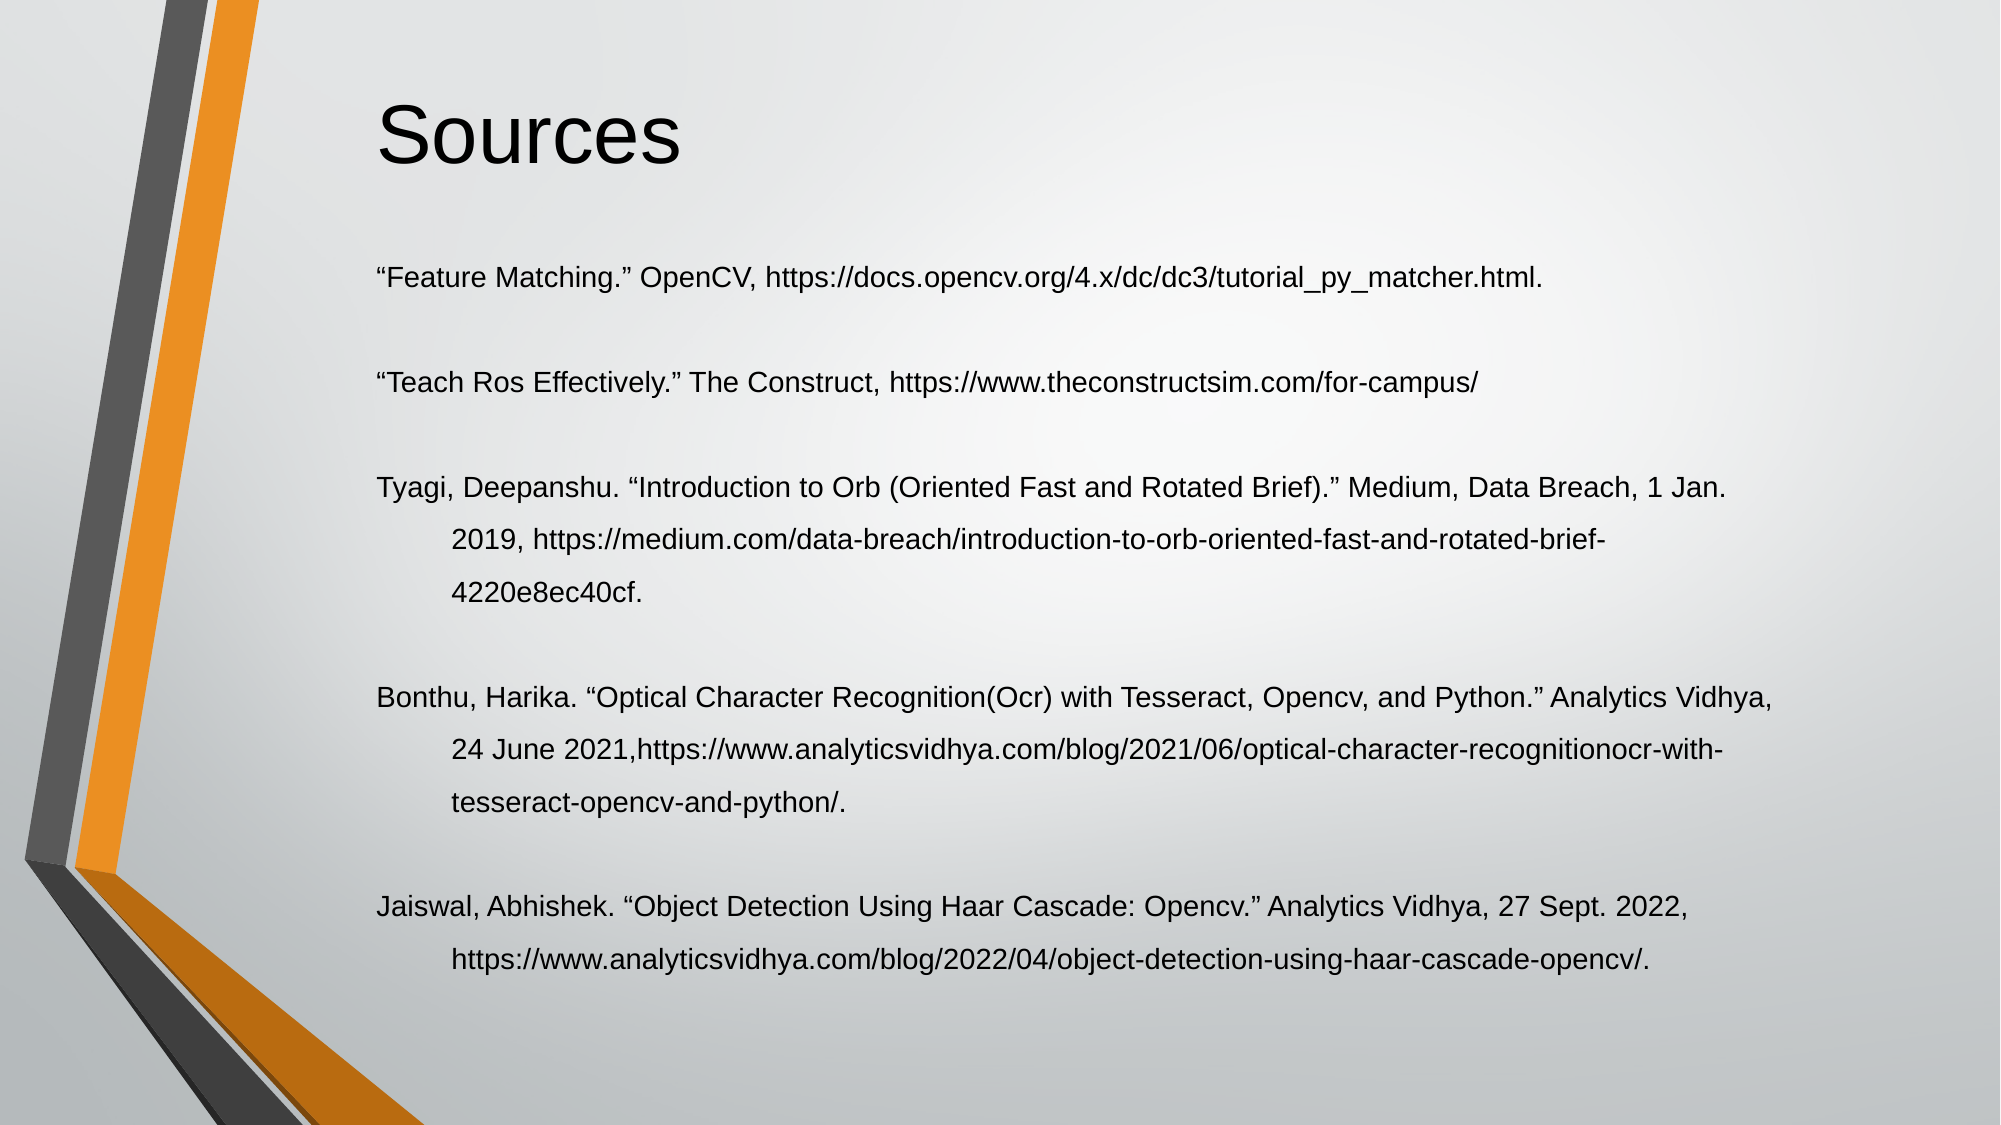

Sources
“Feature Matching.” OpenCV, https://docs.opencv.org/4.x/dc/dc3/tutorial_py_matcher.html.

“Teach Ros Effectively.” The Construct, https://www.theconstructsim.com/for-campus/

Tyagi, Deepanshu. “Introduction to Orb (Oriented Fast and Rotated Brief).” Medium, Data Breach, 1 Jan. 2019, https://medium.com/data-breach/introduction-to-orb-oriented-fast-and-rotated-brief-4220e8ec40cf.

Bonthu, Harika. “Optical Character Recognition(Ocr) with Tesseract, Opencv, and Python.” Analytics Vidhya, 24 June 2021,https://www.analyticsvidhya.com/blog/2021/06/optical-character-recognitionocr-with-tesseract-opencv-and-python/.

Jaiswal, Abhishek. “Object Detection Using Haar Cascade: Opencv.” Analytics Vidhya, 27 Sept. 2022, https://www.analyticsvidhya.com/blog/2022/04/object-detection-using-haar-cascade-opencv/.